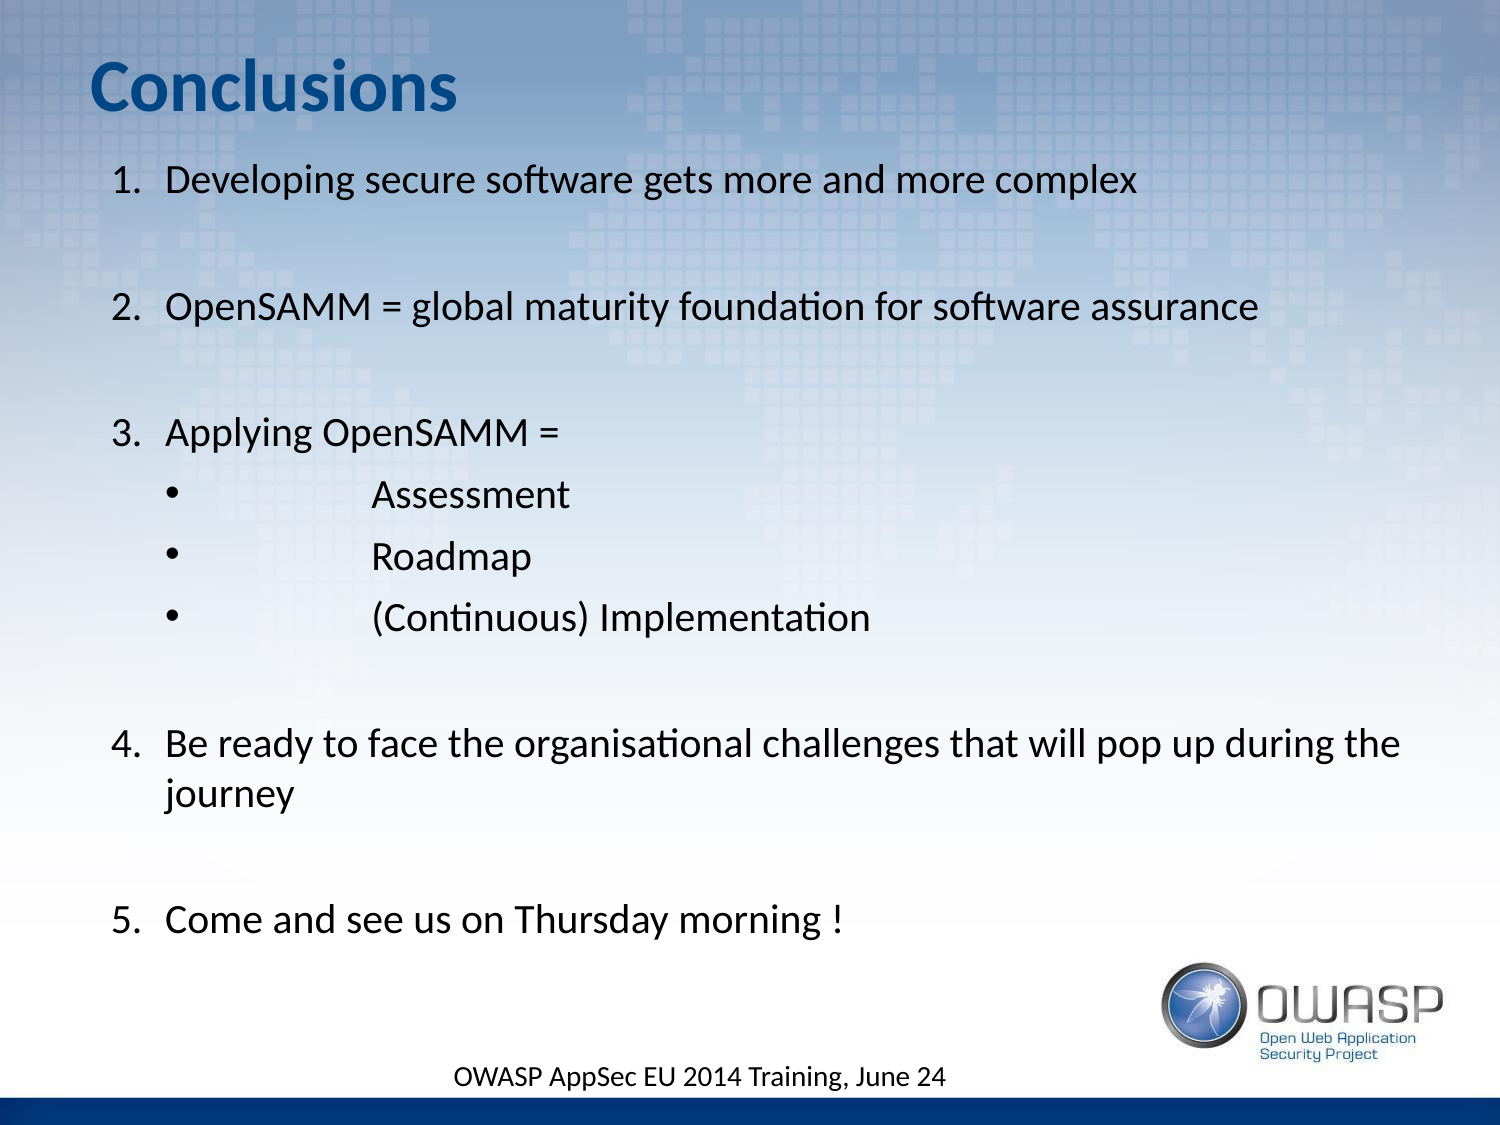

# Conclusions
Developing secure software gets more and more complex

OpenSAMM = global maturity foundation for software assurance

Applying OpenSAMM =
	Assessment
	Roadmap
	(Continuous) Implementation

Be ready to face the organisational challenges that will pop up during the journey

Come and see us on Thursday morning !
OWASP AppSec EU 2014 Training, June 24